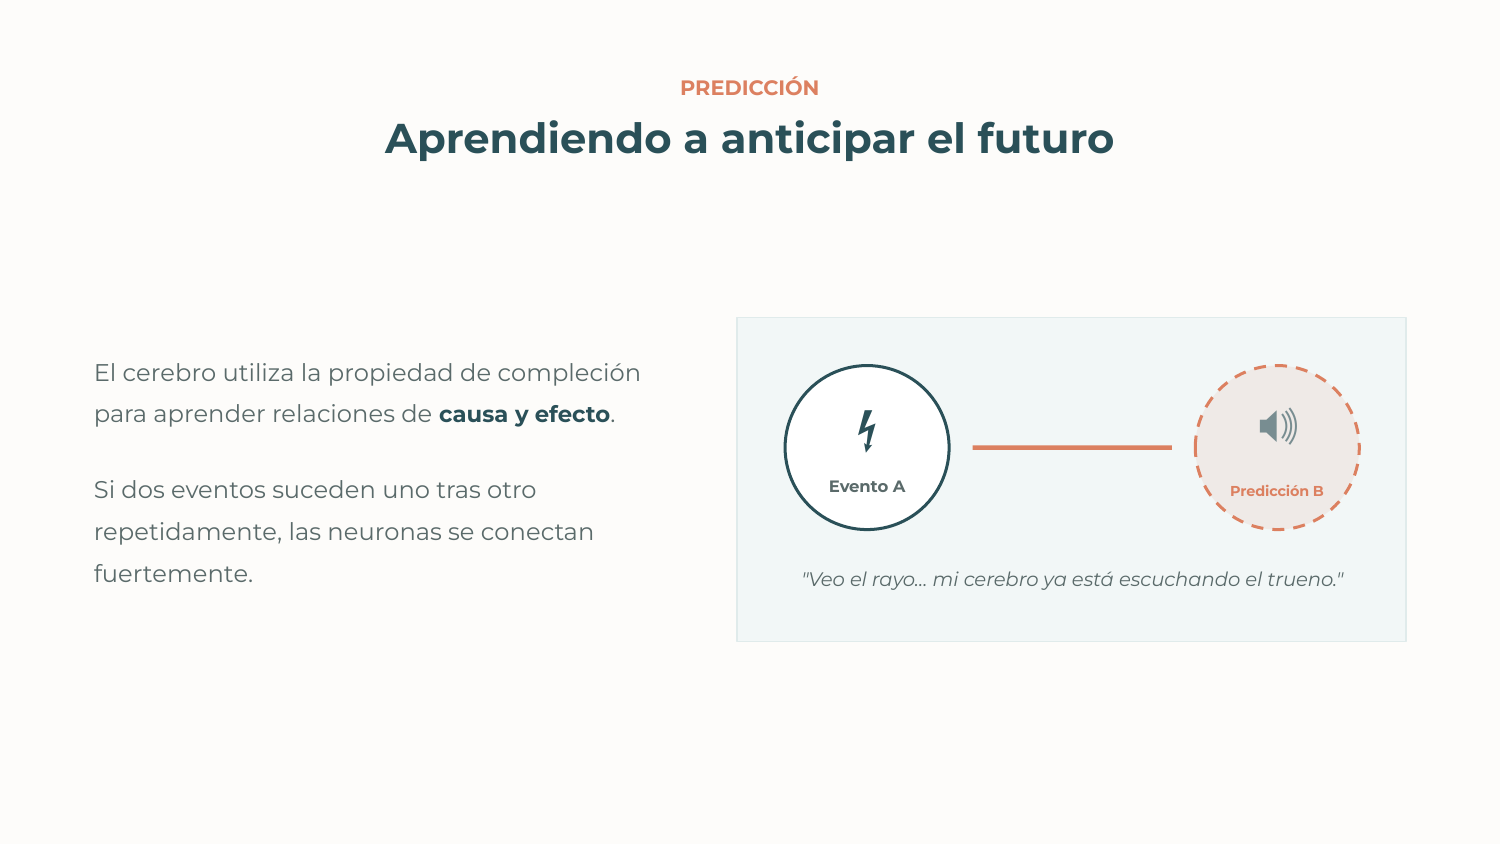

PREDICCIÓN
Aprendiendo a anticipar el futuro

El cerebro utiliza la propiedad de compleción para aprender relaciones de causa y efecto.

🔊
⚡

Si dos eventos suceden uno tras otro repetidamente, las neuronas se conectan fuertemente.
Evento A
Predicción B
"Veo el rayo... mi cerebro ya está escuchando el trueno."